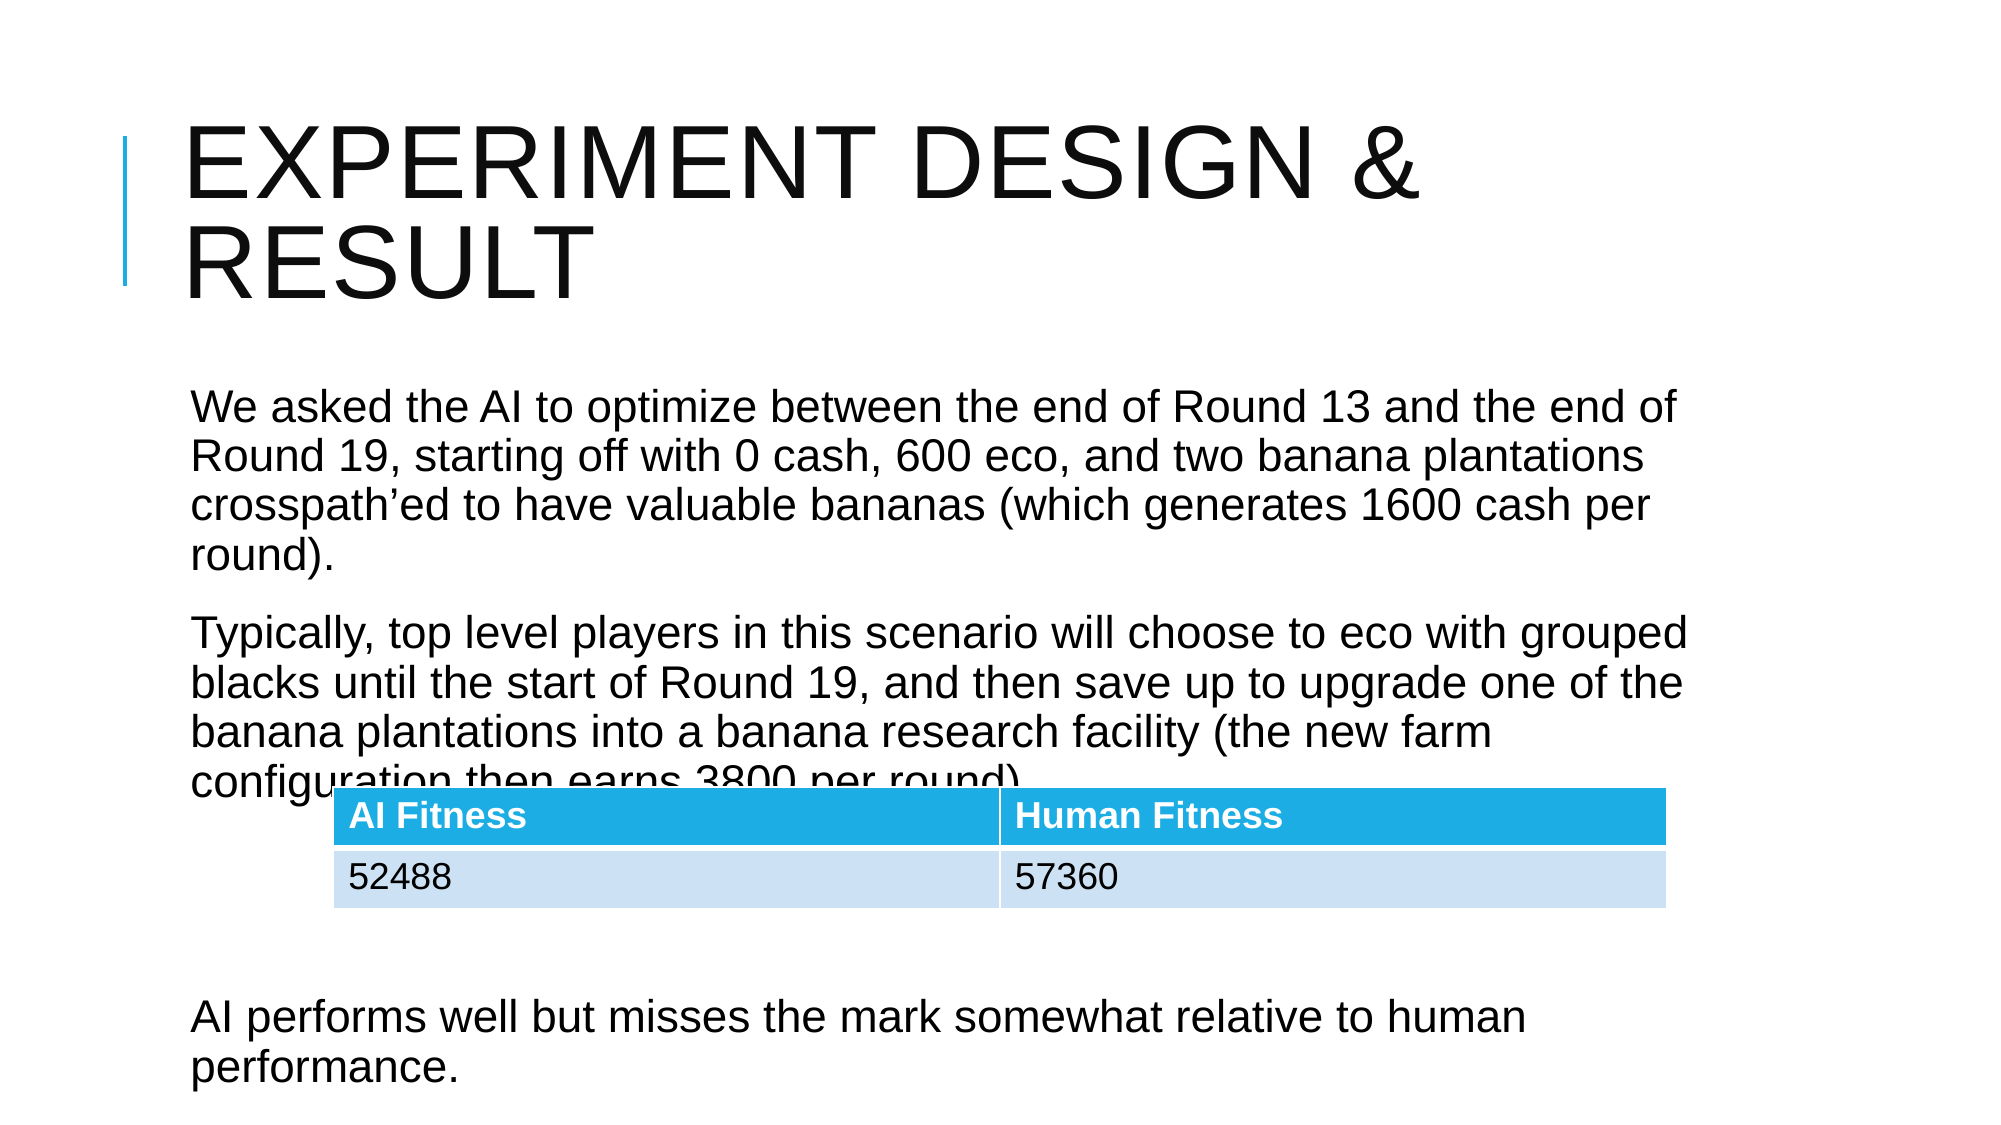

# Experiment Design & Result
We asked the AI to optimize between the end of Round 13 and the end of Round 19, starting off with 0 cash, 600 eco, and two banana plantations crosspath’ed to have valuable bananas (which generates 1600 cash per round).
Typically, top level players in this scenario will choose to eco with grouped blacks until the start of Round 19, and then save up to upgrade one of the banana plantations into a banana research facility (the new farm configuration then earns 3800 per round).

AI performs well but misses the mark somewhat relative to human performance.

| AI Fitness | Human Fitness |
| --- | --- |
| 52488 | 57360 |